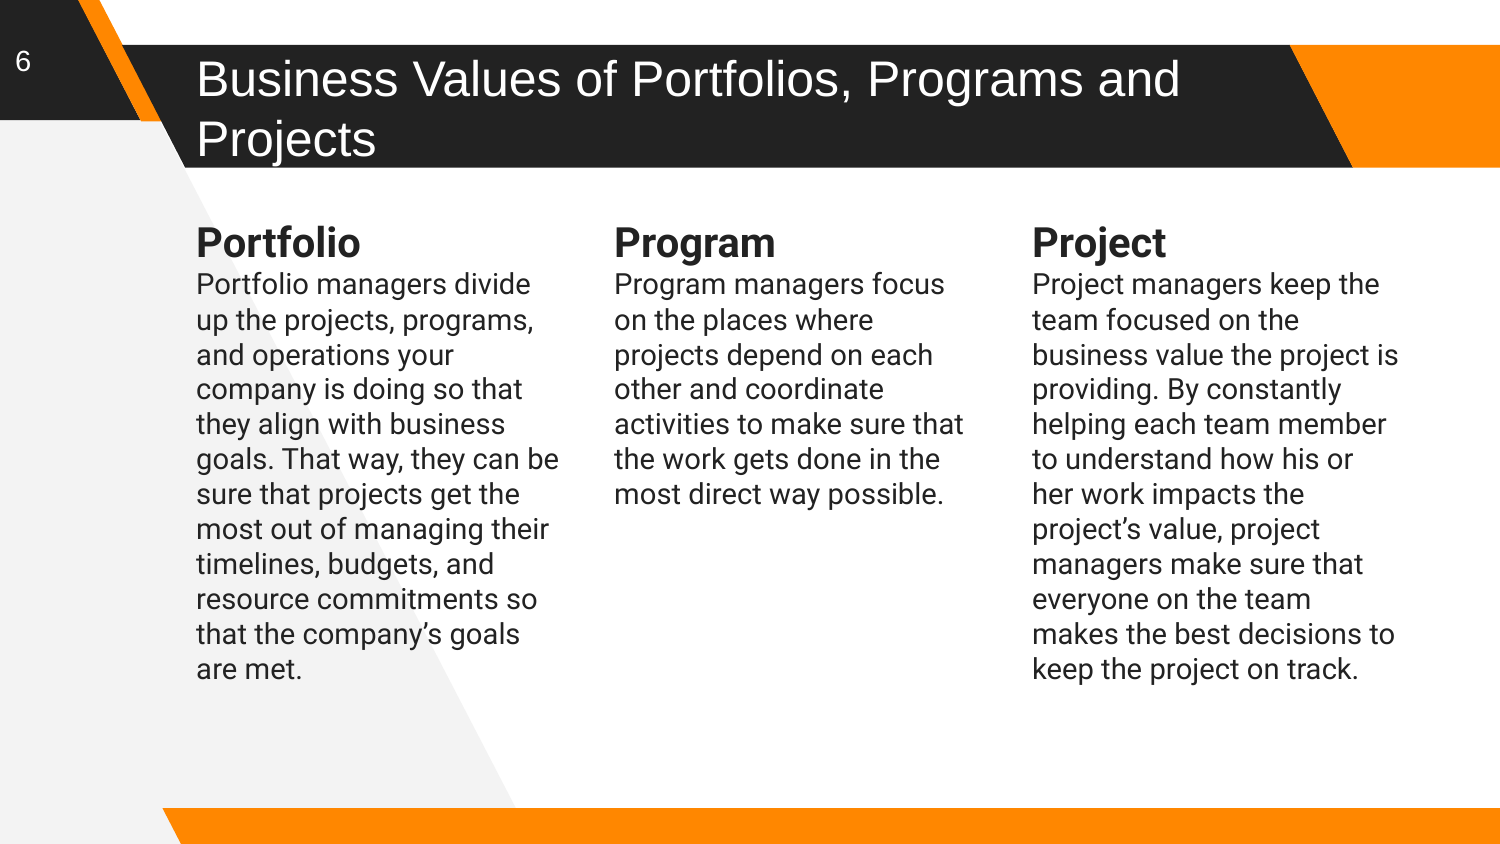

6
# Business Values of Portfolios, Programs and Projects
Portfolio
Portfolio managers divide up the projects, programs, and operations your company is doing so that they align with business goals. That way, they can be sure that projects get the most out of managing their timelines, budgets, and resource commitments so that the company’s goals are met.
Program
Program managers focus on the places where projects depend on each other and coordinate activities to make sure that the work gets done in the most direct way possible.

Project
Project managers keep the team focused on the business value the project is providing. By constantly helping each team member to understand how his or her work impacts the project’s value, project managers make sure that everyone on the team makes the best decisions to keep the project on track.